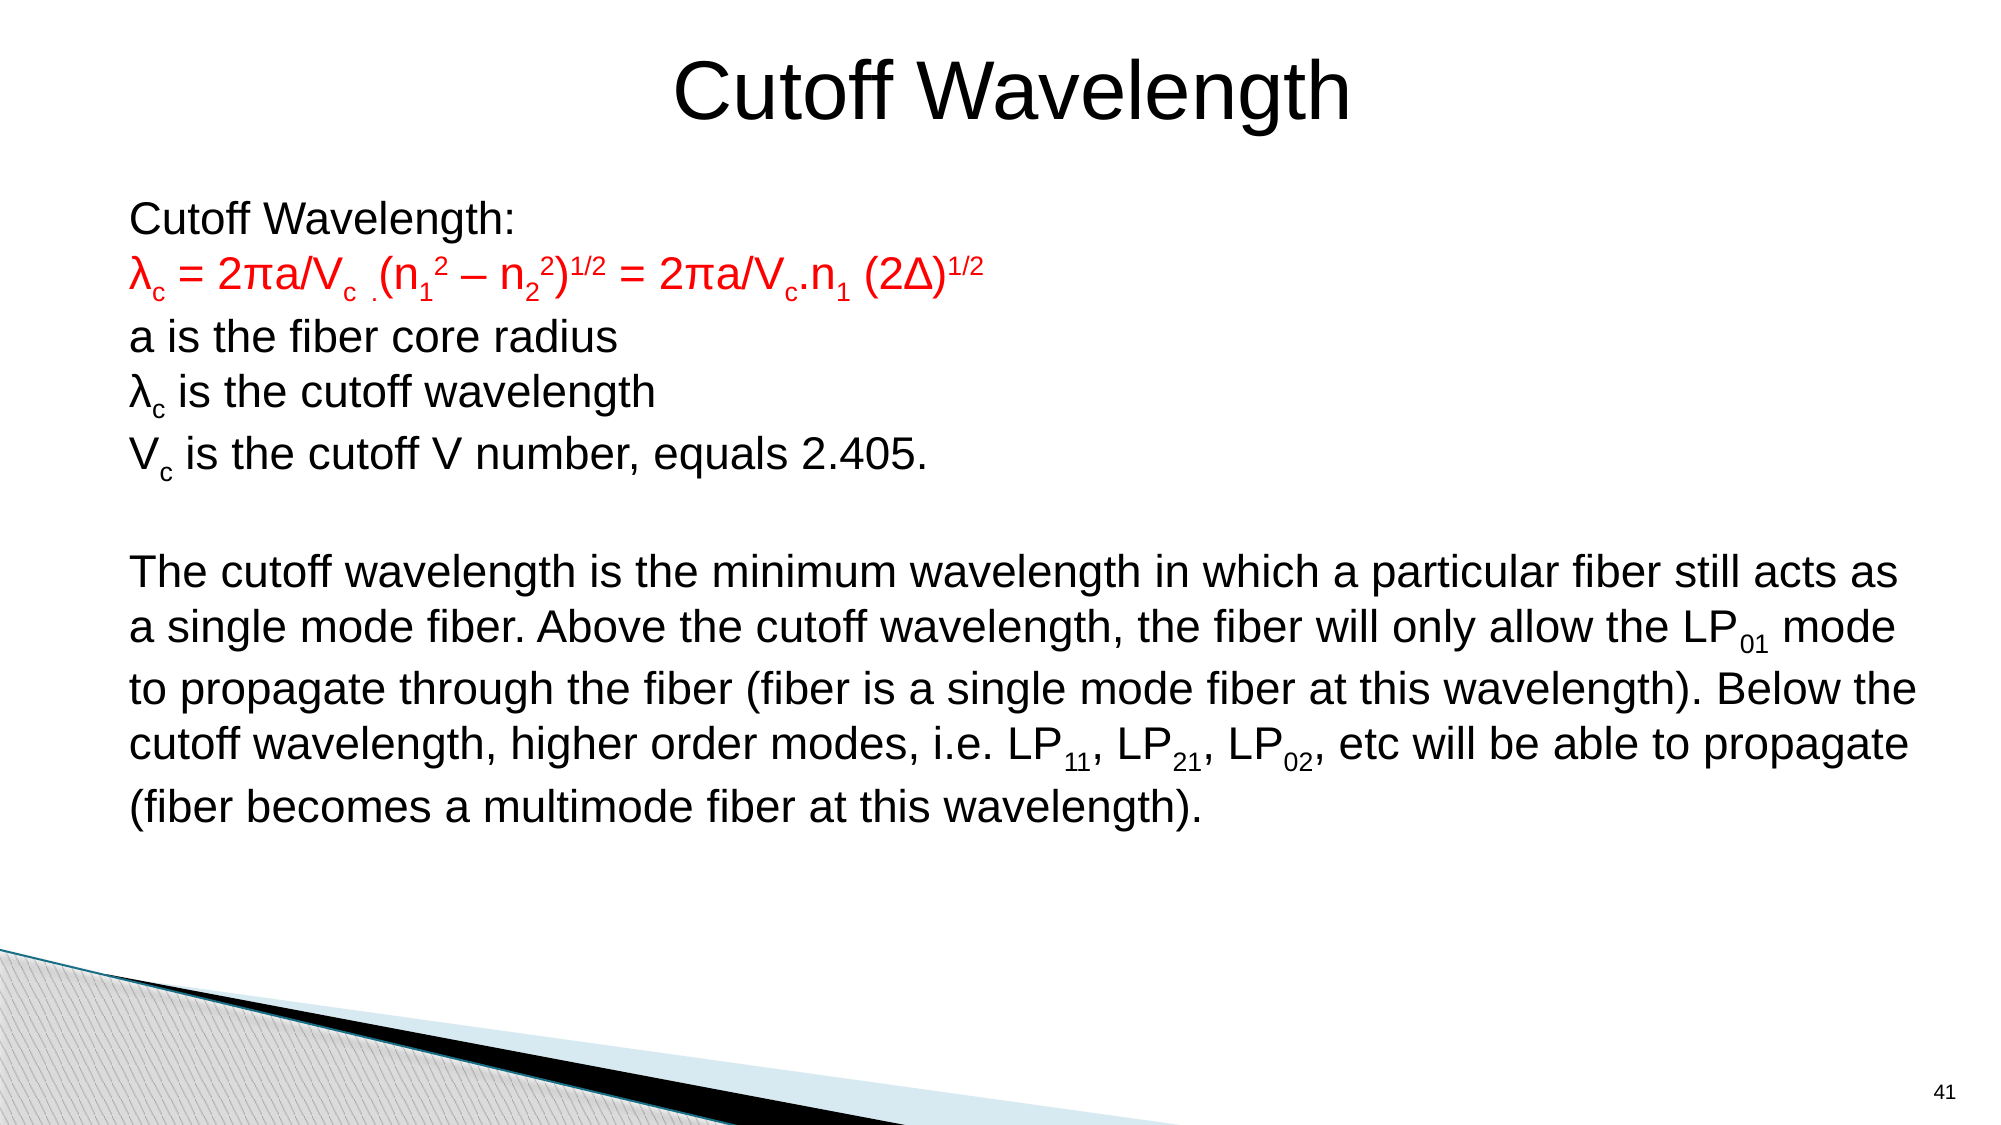

Cutoff Wavelength
Cutoff Wavelength:
λc = 2πa/Vc  .(n12 – n22)1/2 = 2πa/Vc.n1 (2∆)1/2
a is the fiber core radius
λc is the cutoff wavelength
Vc is the cutoff V number, equals 2.405.

The cutoff wavelength is the minimum wavelength in which a particular fiber still acts as a single mode fiber. Above the cutoff wavelength, the fiber will only allow the LP01 mode to propagate through the fiber (fiber is a single mode fiber at this wavelength). Below the cutoff wavelength, higher order modes, i.e. LP11, LP21, LP02, etc will be able to propagate (fiber becomes a multimode fiber at this wavelength).
41